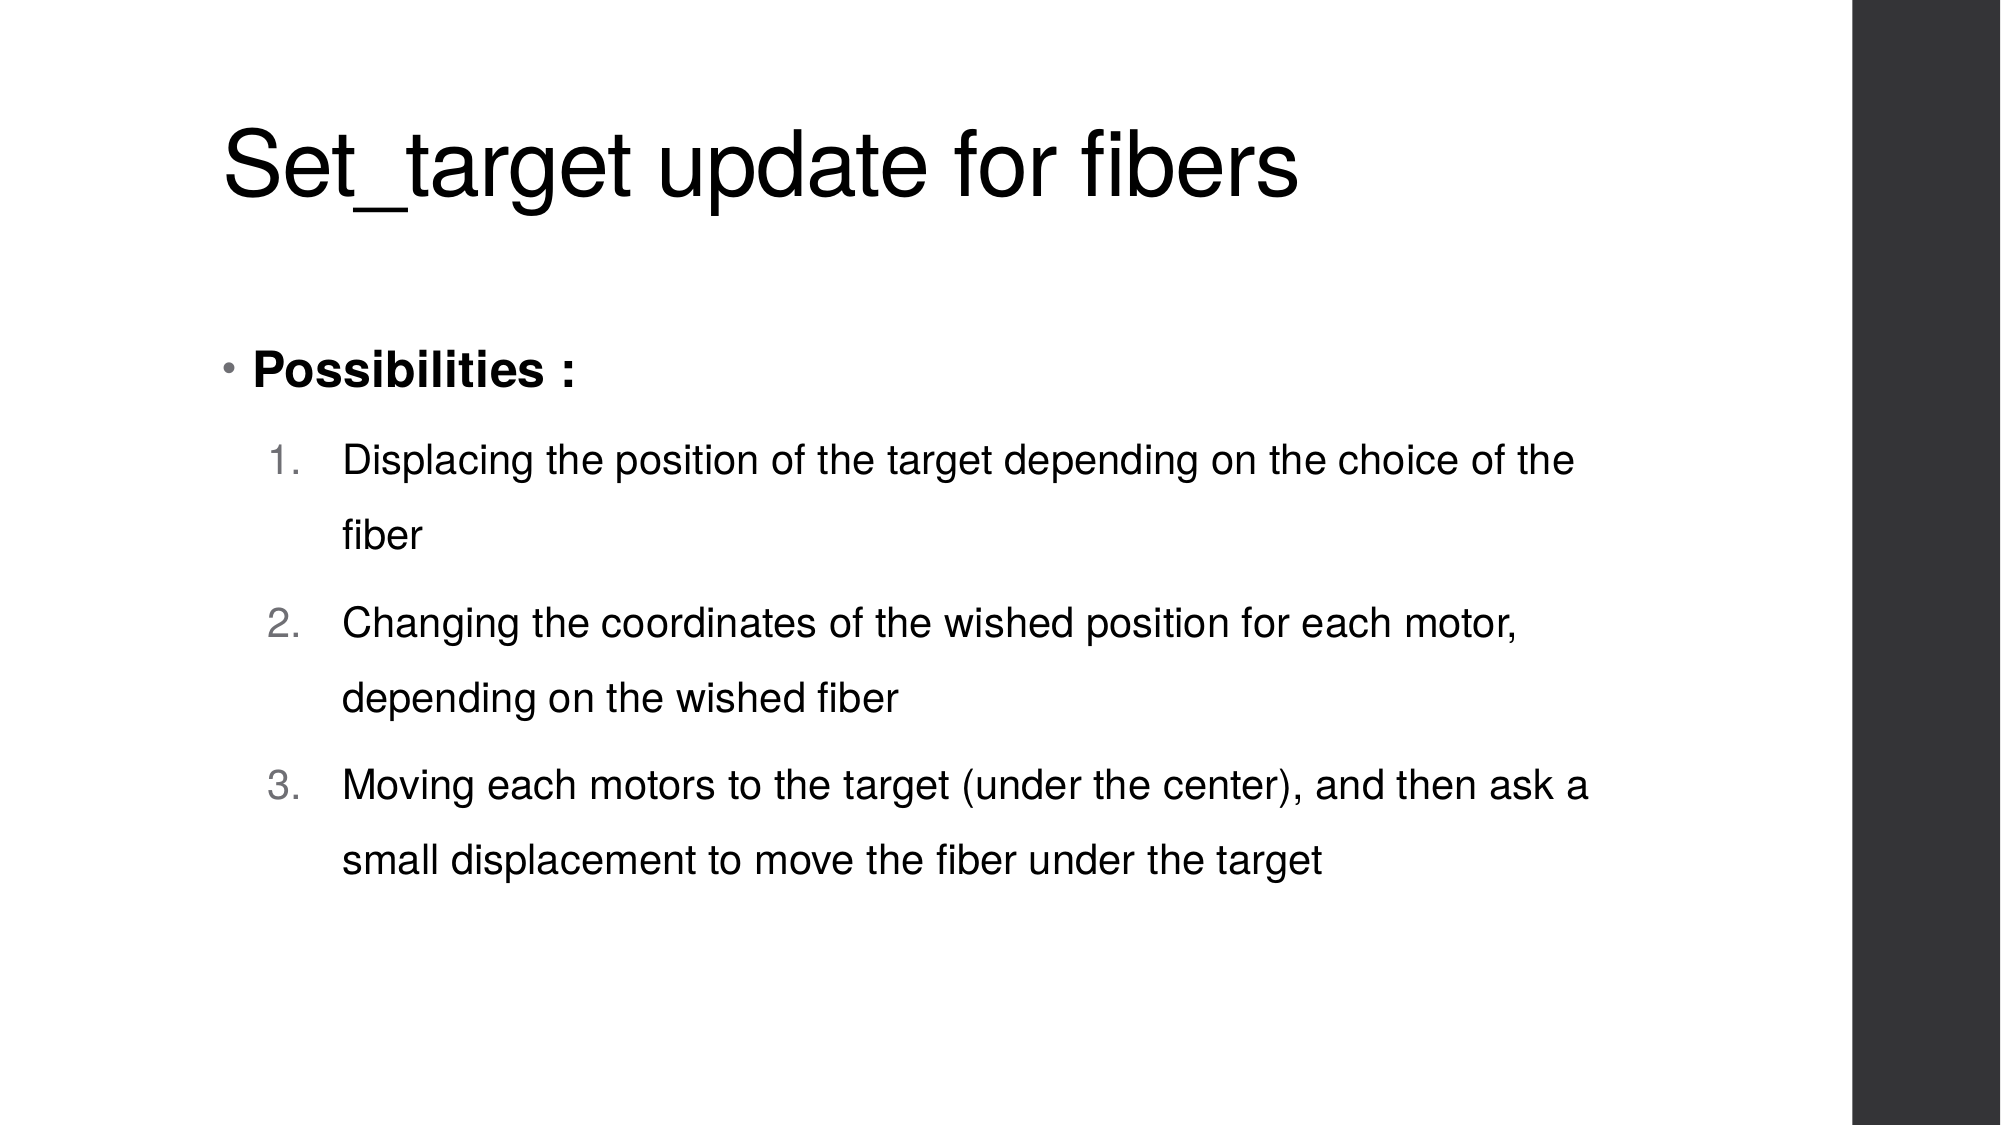

# Set_target update for fibers
Possibilities :
Displacing the position of the target depending on the choice of the fiber
Changing the coordinates of the wished position for each motor, depending on the wished fiber
Moving each motors to the target (under the center), and then ask a small displacement to move the fiber under the target